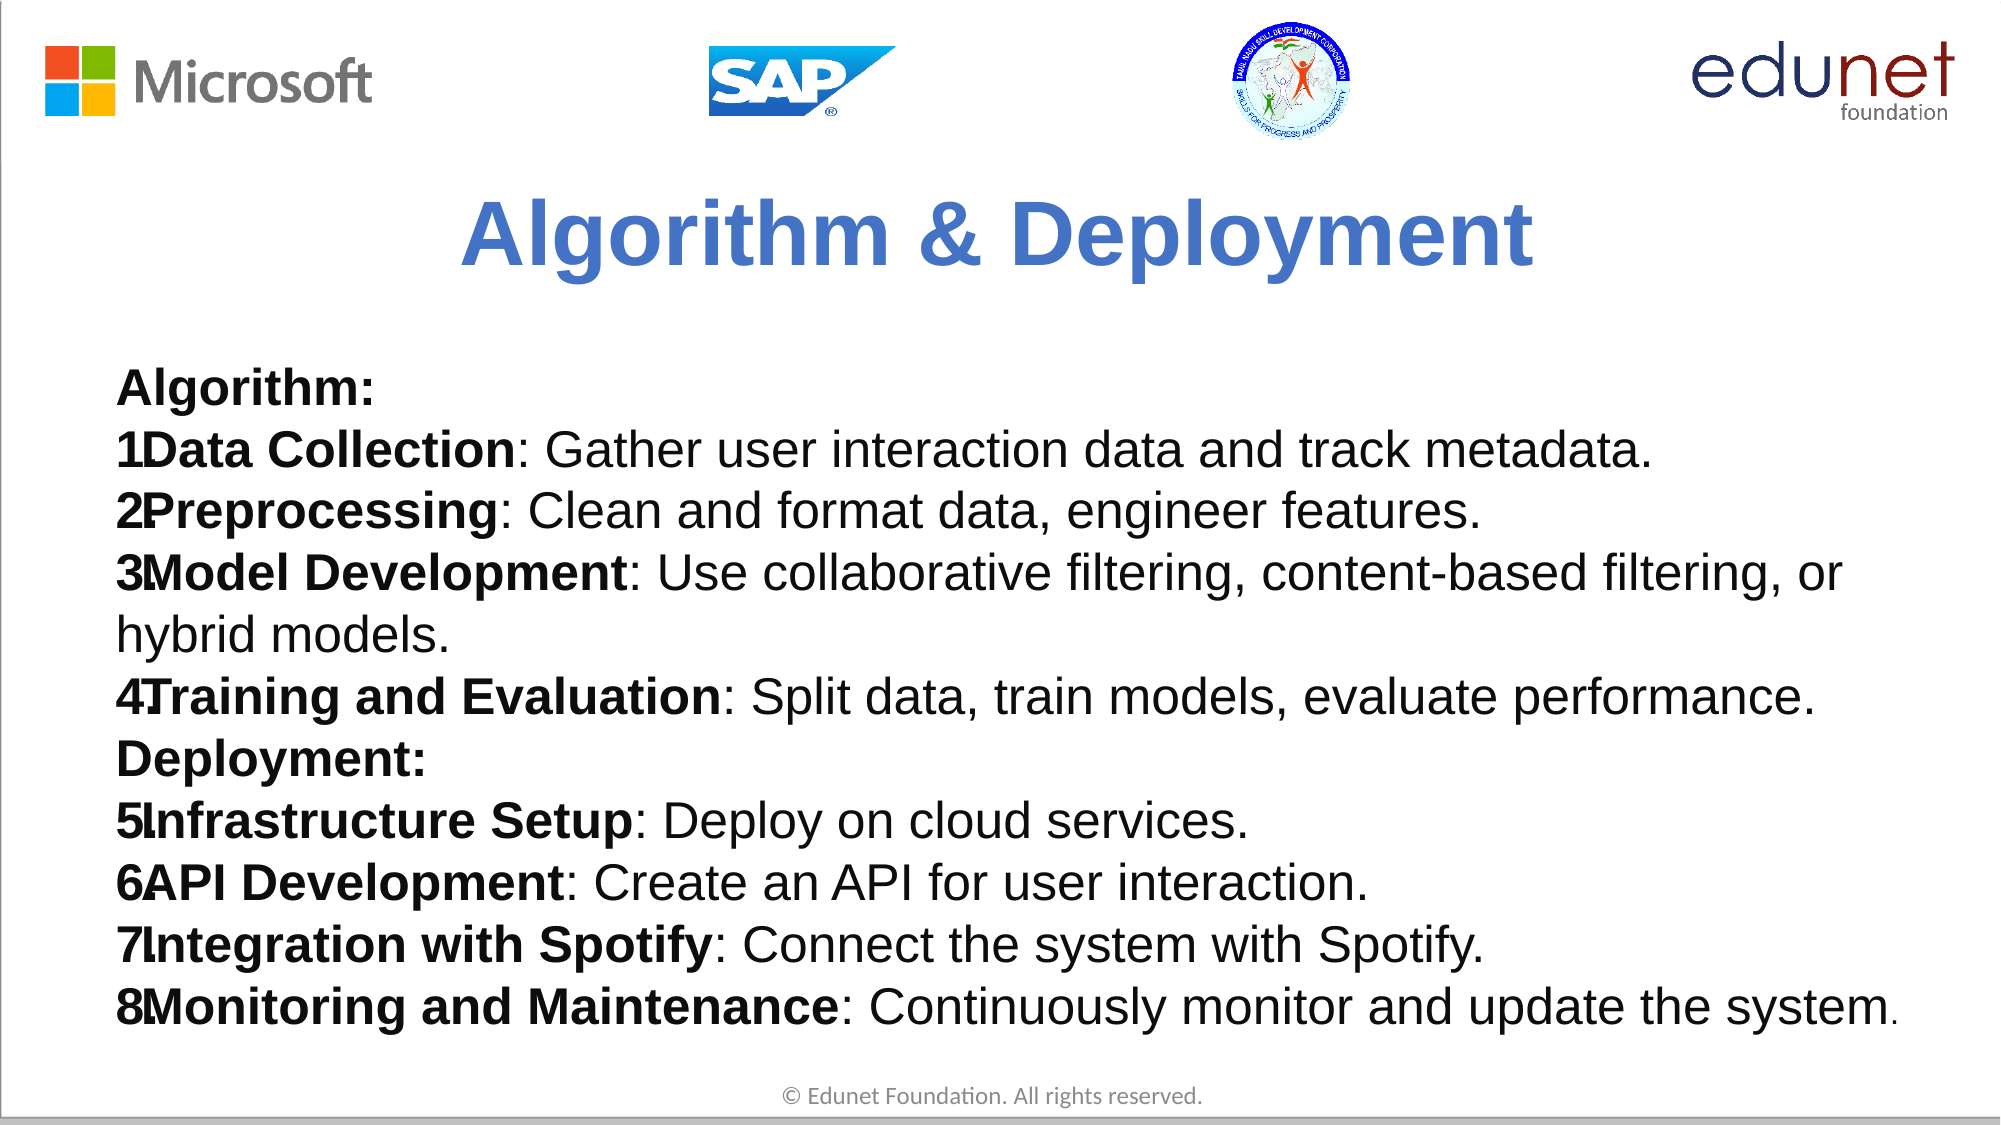

# Algorithm & Deployment
Algorithm:
Data Collection: Gather user interaction data and track metadata.
Preprocessing: Clean and format data, engineer features.
Model Development: Use collaborative filtering, content-based filtering, or hybrid models.
Training and Evaluation: Split data, train models, evaluate performance.
Deployment:
Infrastructure Setup: Deploy on cloud services.
API Development: Create an API for user interaction.
Integration with Spotify: Connect the system with Spotify.
Monitoring and Maintenance: Continuously monitor and update the system.

© Edunet Foundation. All rights reserved.